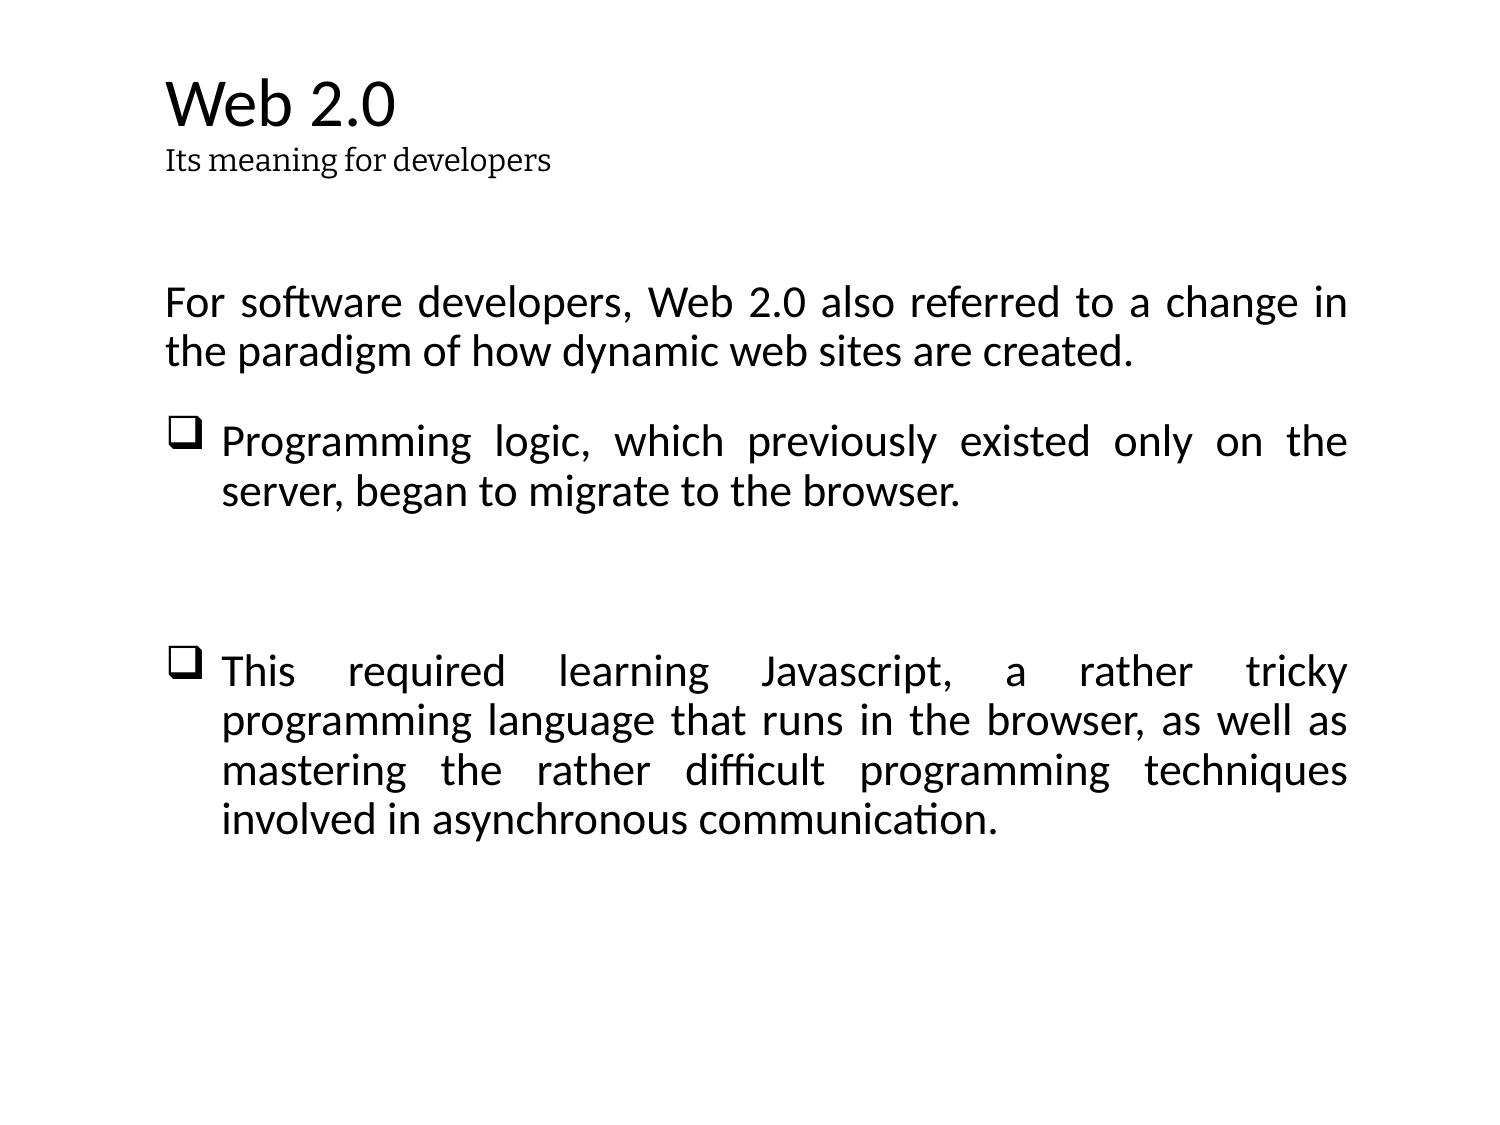

# Web 2.0
Its meaning for developers
For software developers, Web 2.0 also referred to a change in the paradigm of how dynamic web sites are created.
Programming logic, which previously existed only on the server, began to migrate to the browser.

This required learning Javascript, a rather tricky programming language that runs in the browser, as well as mastering the rather difficult programming techniques involved in asynchronous communication.